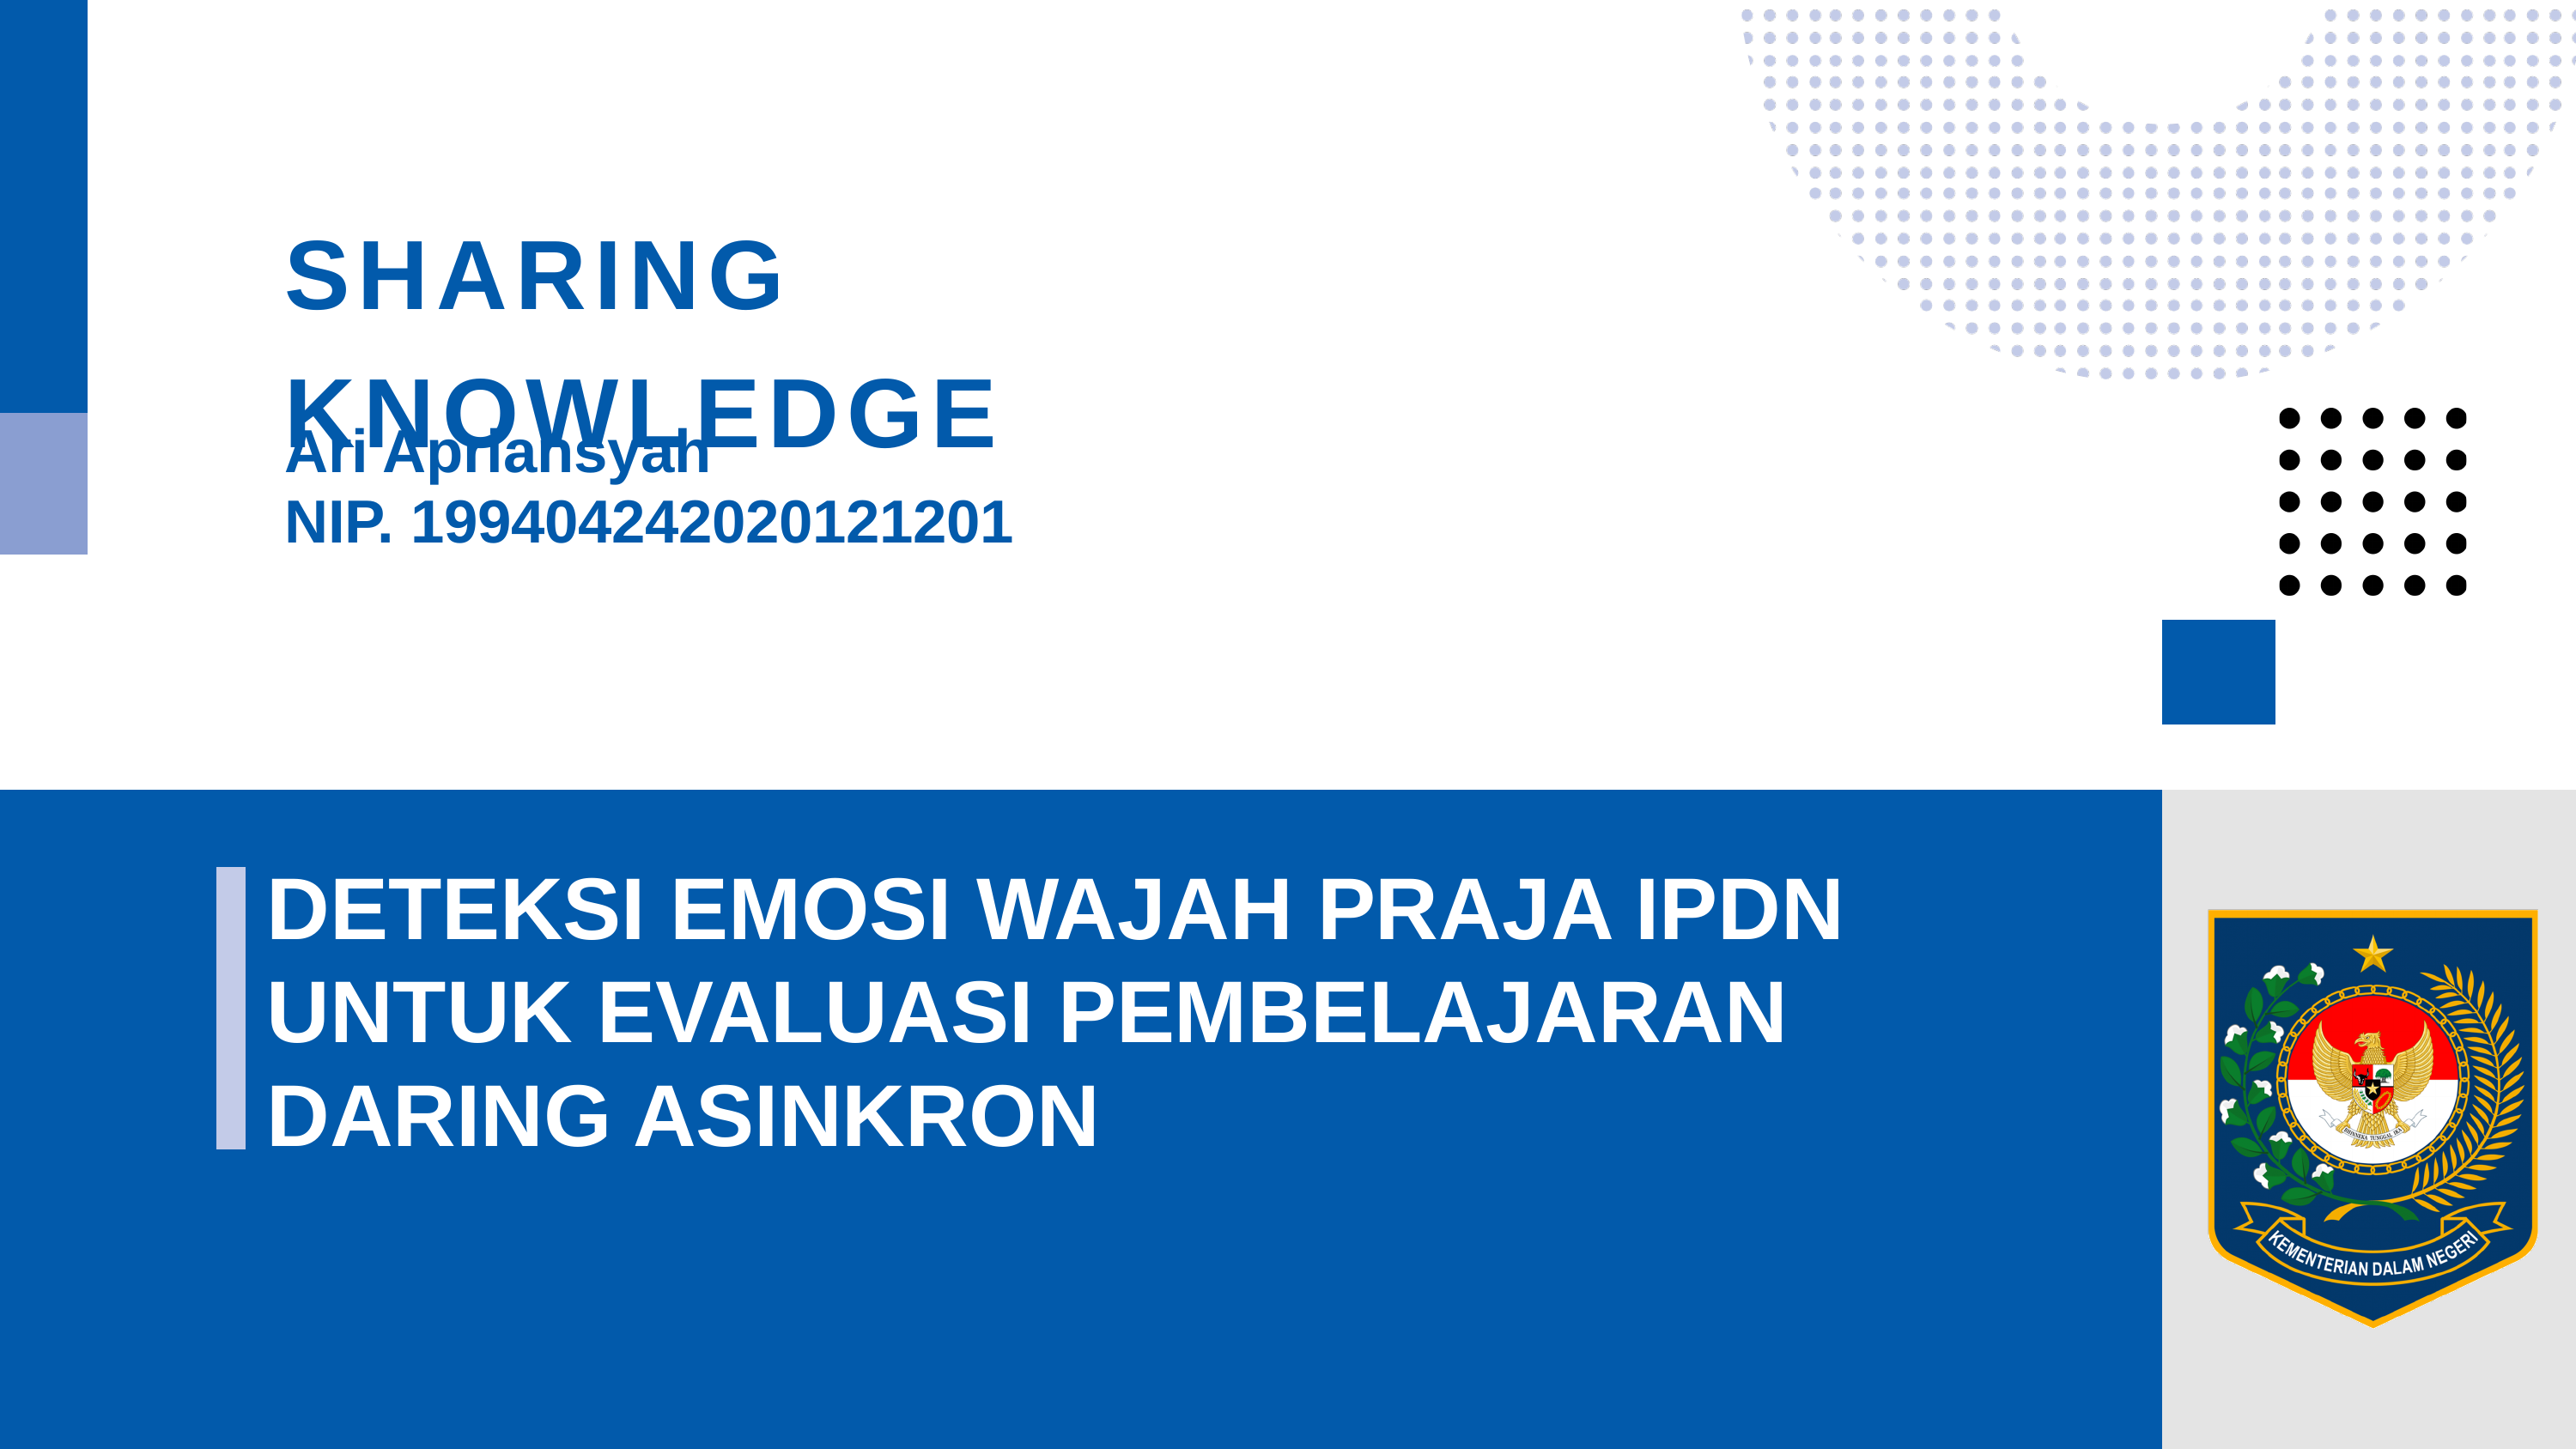

SHARING KNOWLEDGE

Ari Apriansyah
NIP. 199404242020121201

DETEKSI EMOSI WAJAH PRAJA IPDN
UNTUK EVALUASI PEMBELAJARAN DARING ASINKRON